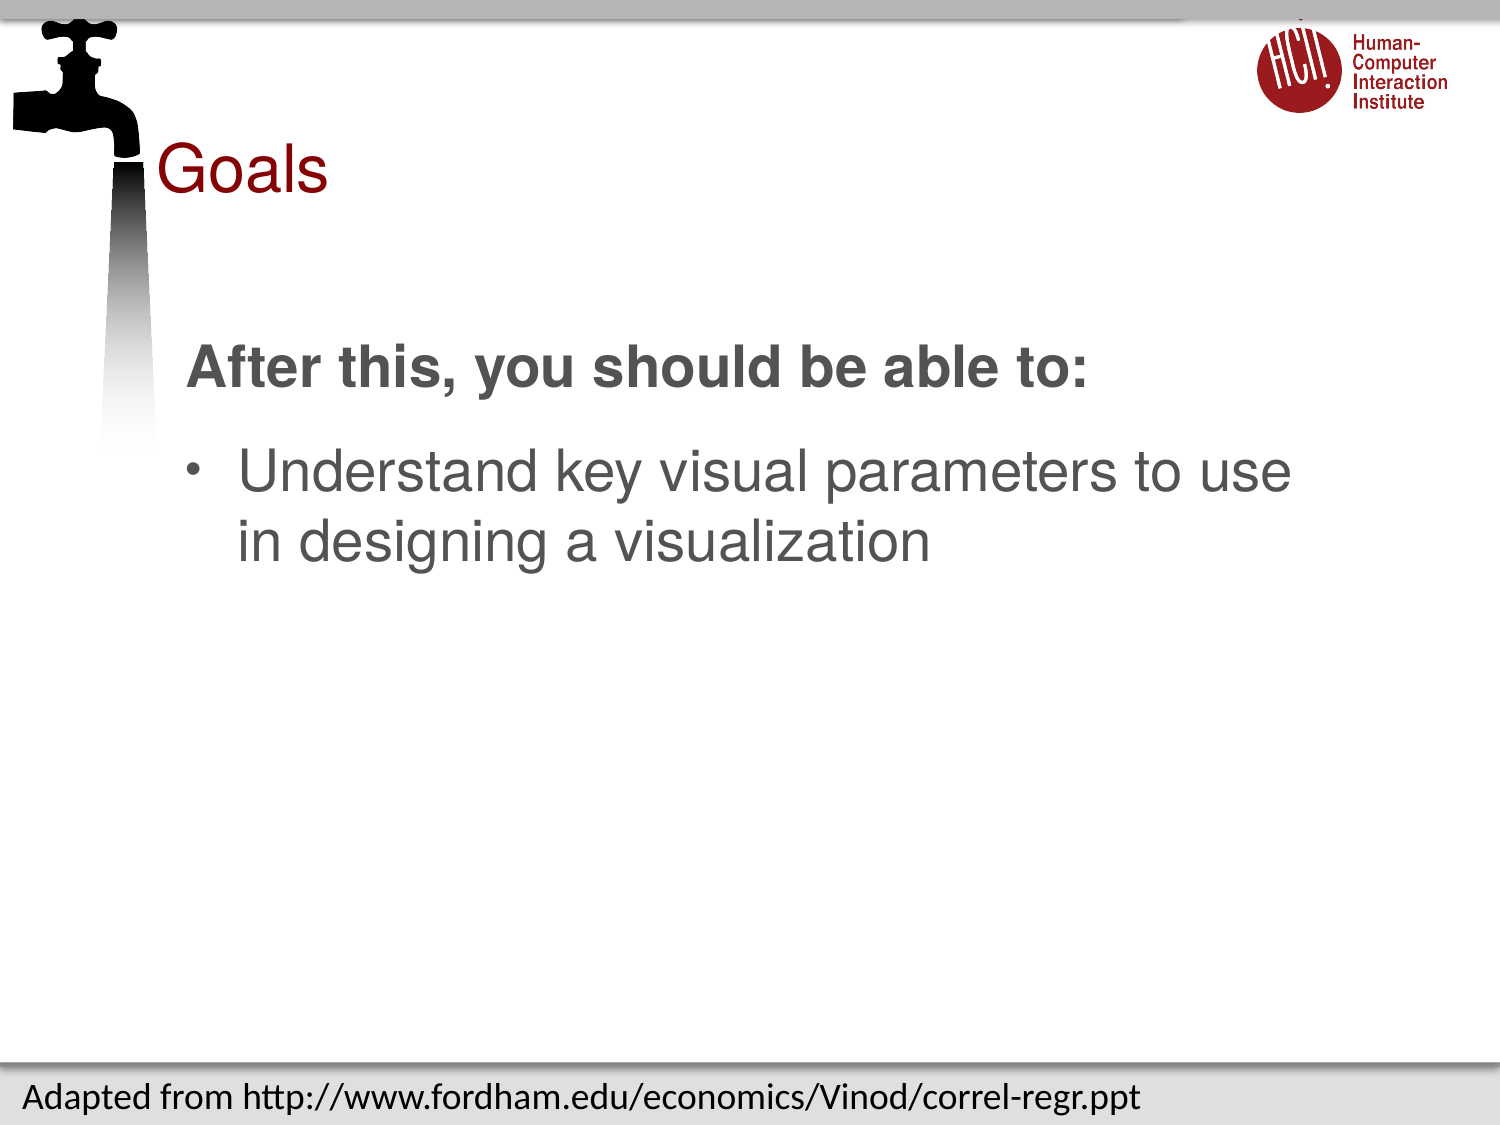

# Goals
After this, you should be able to:
Understand key visual parameters to use in designing a visualization

Adapted from http://www.fordham.edu/economics/Vinod/correl-regr.ppt